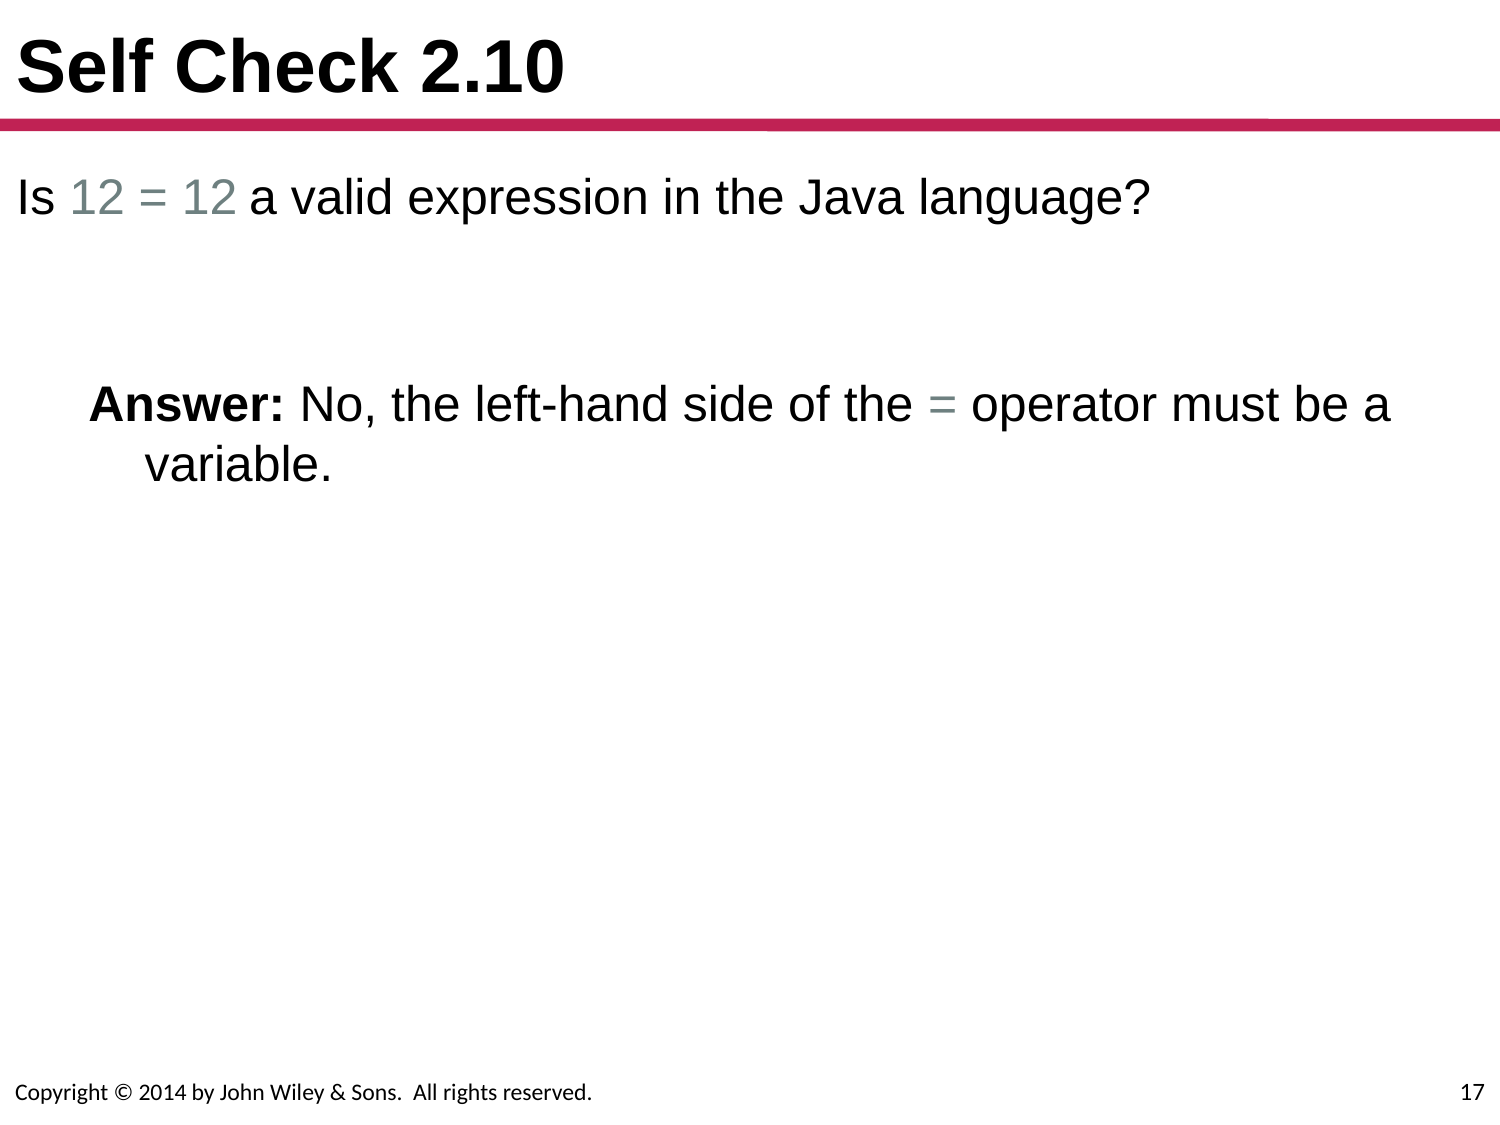

# Self Check 2.10
Is 12 = 12 a valid expression in the Java language?
Answer: No, the left-hand side of the = operator must be a variable.